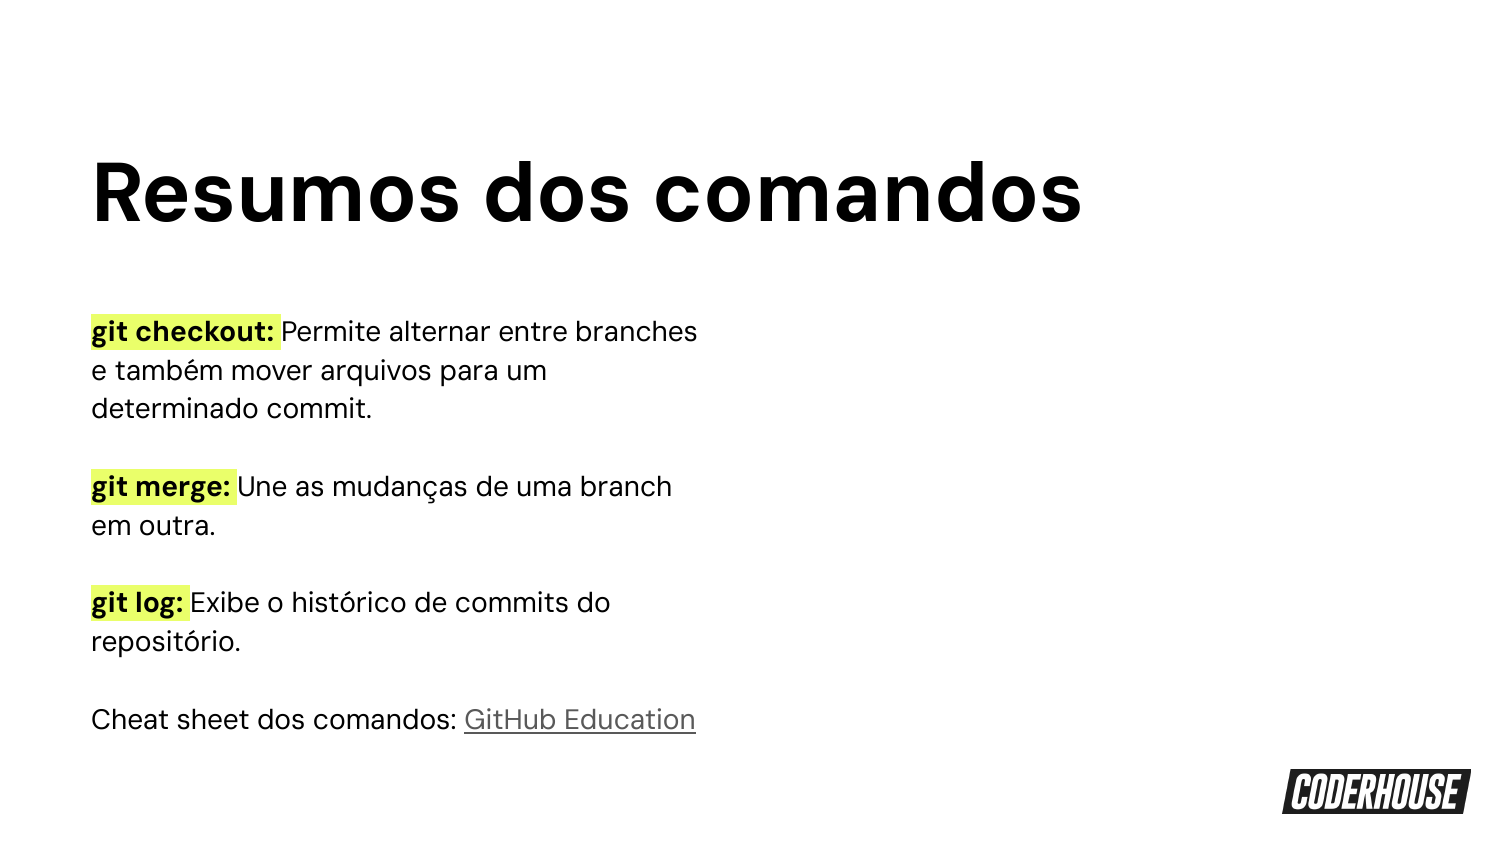

Resumos dos comandos
git checkout: Permite alternar entre branches e também mover arquivos para um determinado commit.

git merge: Une as mudanças de uma branch em outra.

git log: Exibe o histórico de commits do repositório.

Cheat sheet dos comandos: GitHub Education